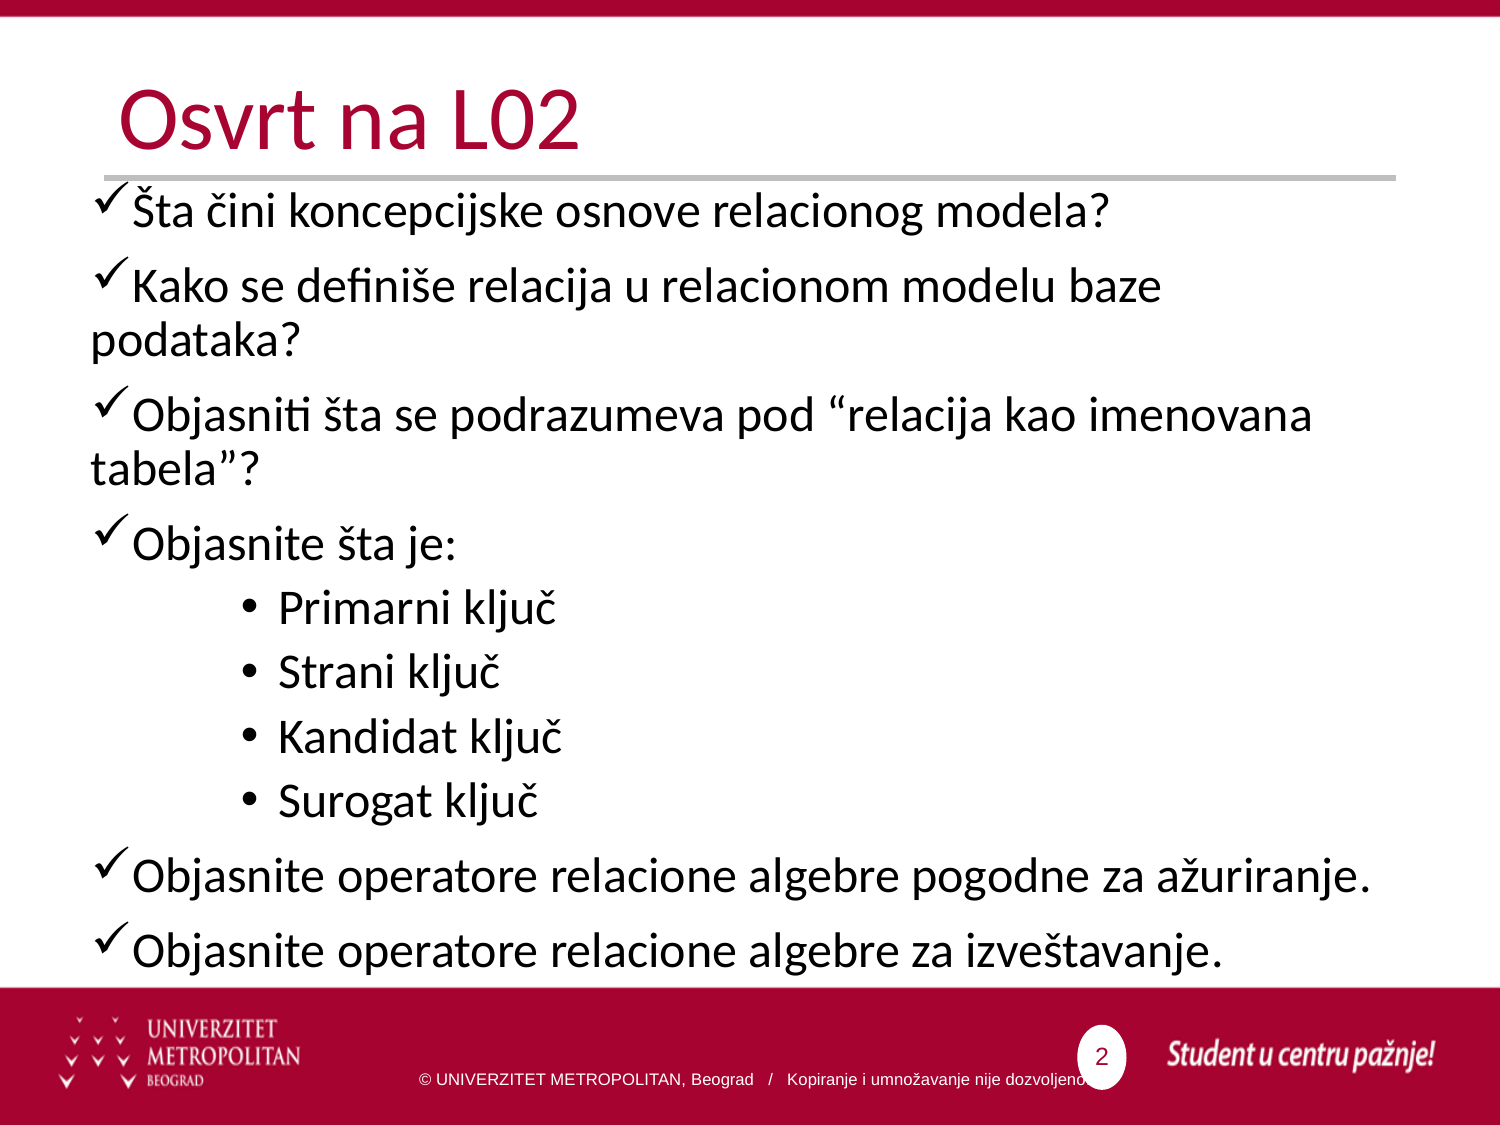

# Osvrt na L02
Šta čini koncepcijske osnove relacionog modela?
Kako se definiše relacija u relacionom modelu baze podataka?
Objasniti šta se podrazumeva pod “relacija kao imenovana tabela”?
Objasnite šta je:
Primarni ključ
Strani ključ
Kandidat ključ
Surogat ključ
Objasnite operatore relacione algebre pogodne za ažuriranje.
Objasnite operatore relacione algebre za izveštavanje.